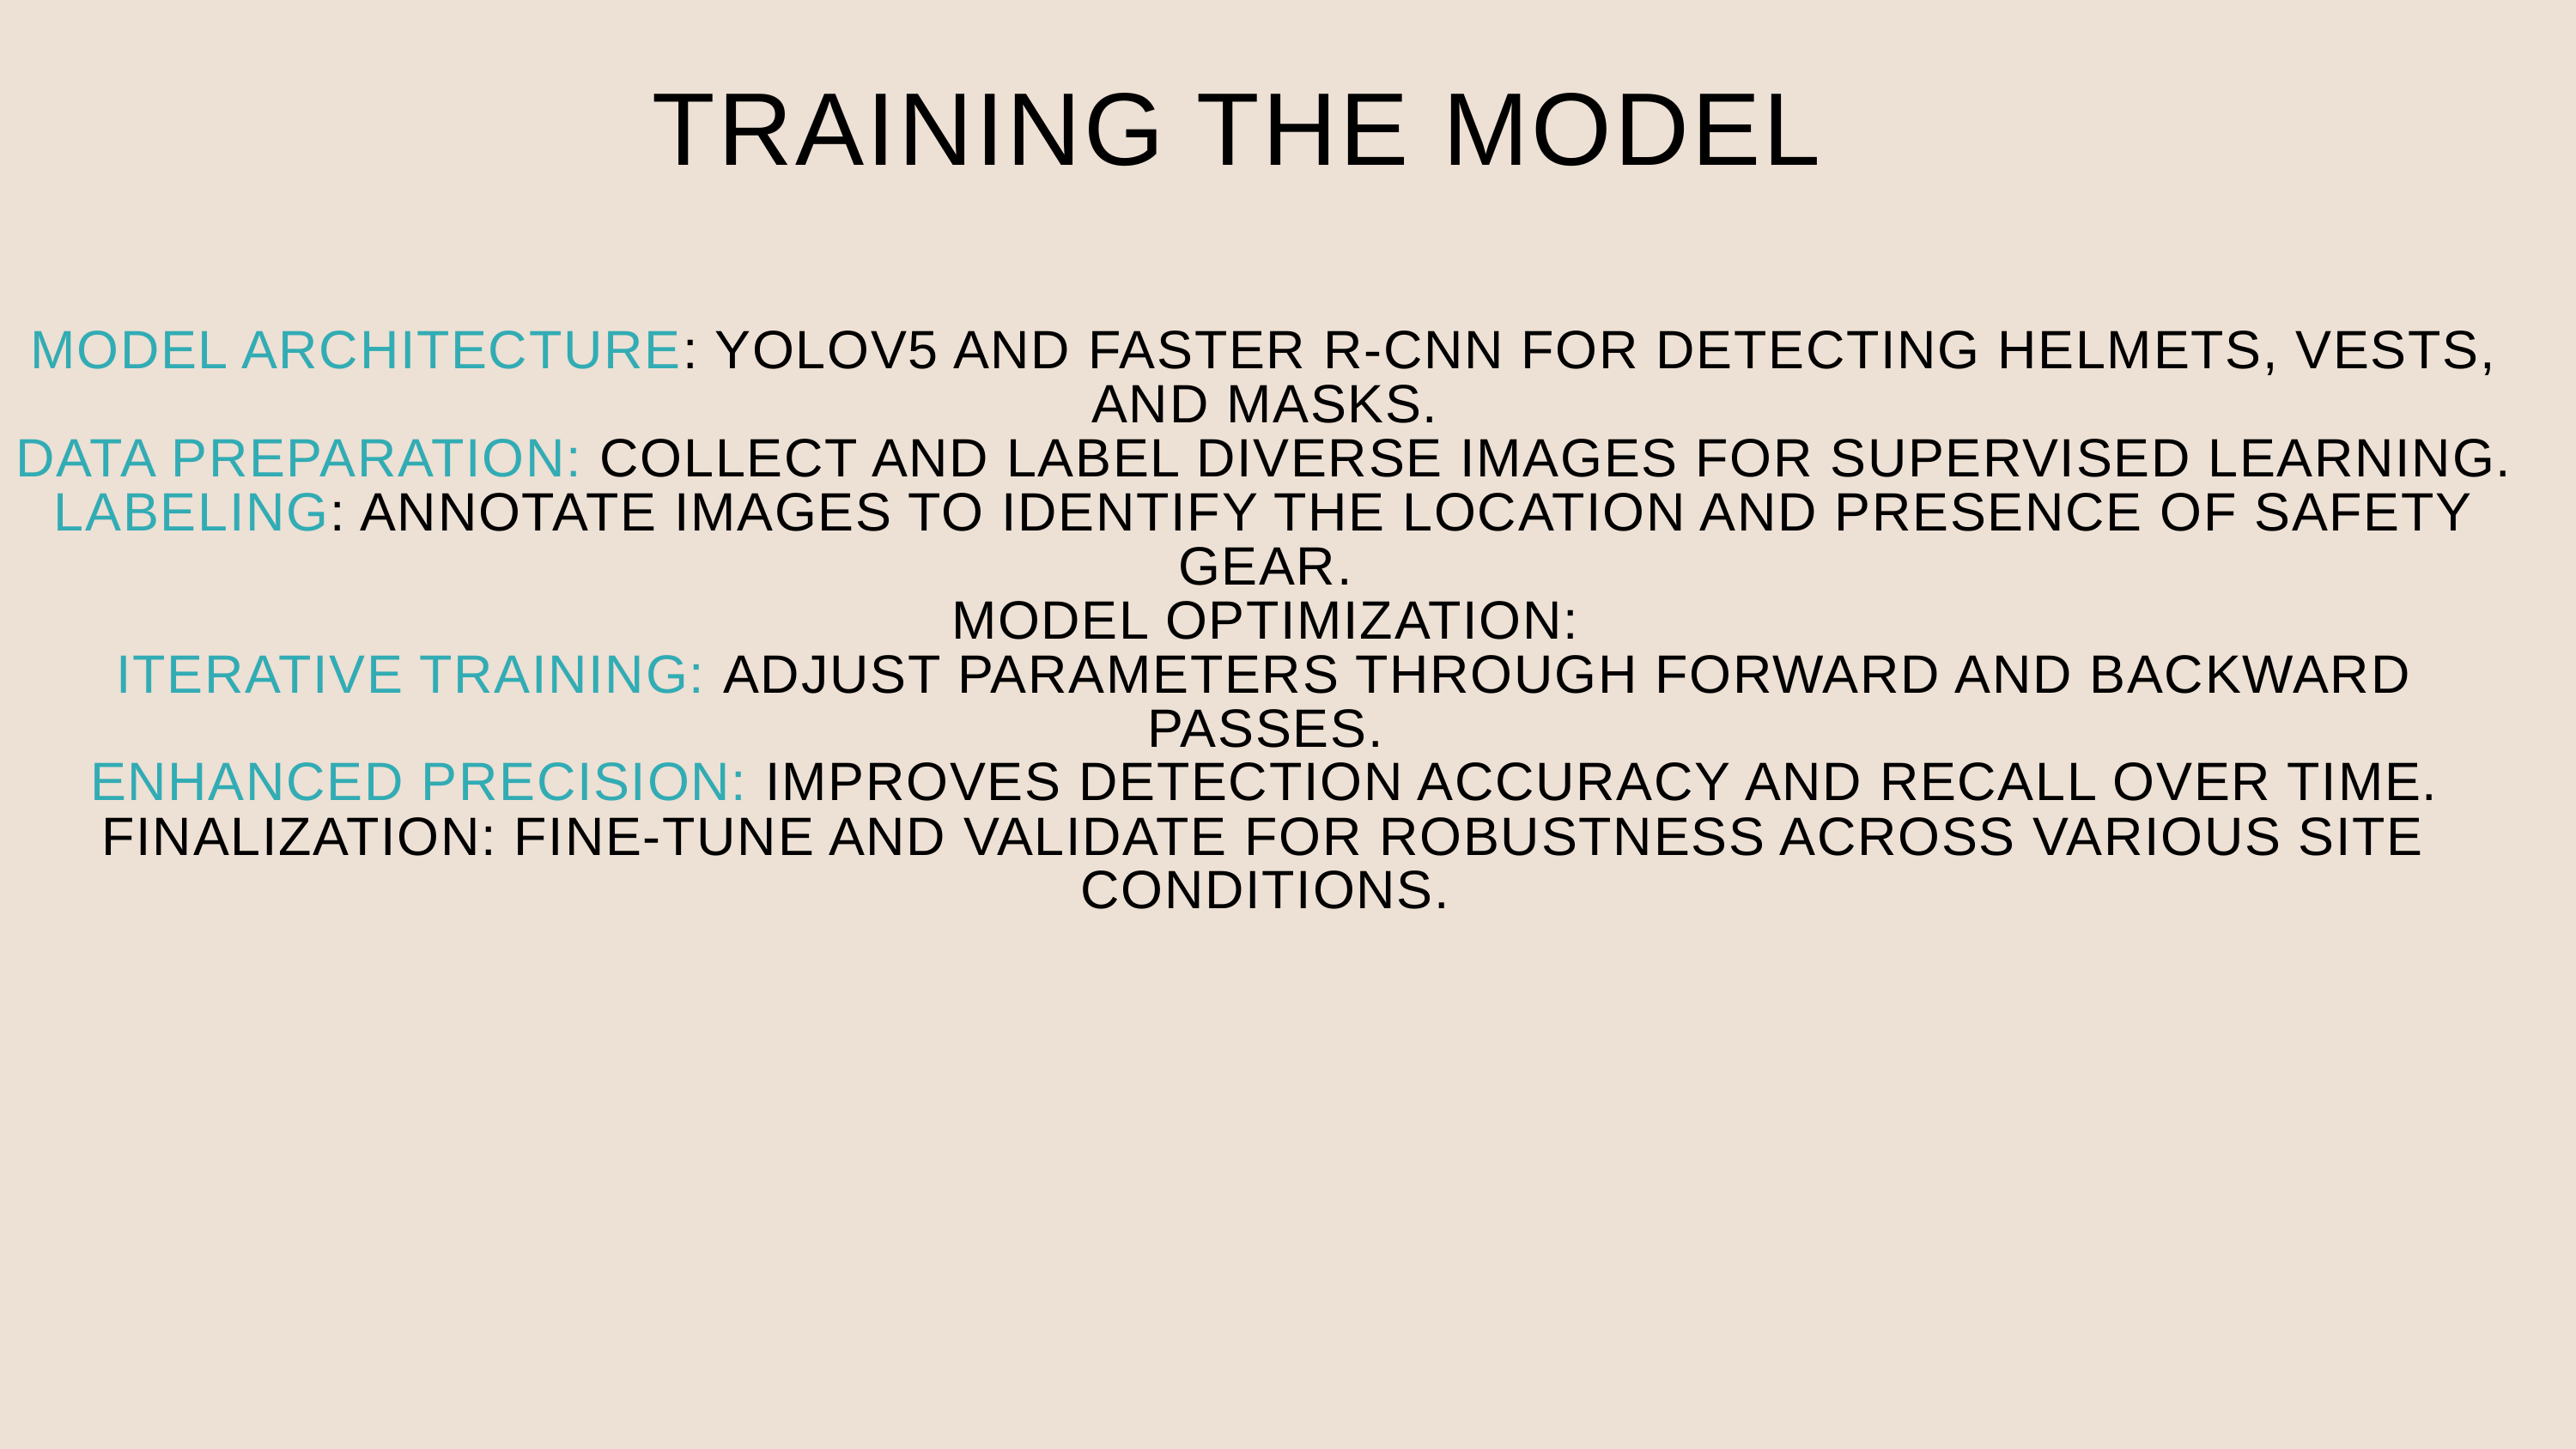

TRAINING THE MODEL
MODEL ARCHITECTURE: YOLOV5 AND FASTER R-CNN FOR DETECTING HELMETS, VESTS, AND MASKS.
DATA PREPARATION: COLLECT AND LABEL DIVERSE IMAGES FOR SUPERVISED LEARNING.
LABELING: ANNOTATE IMAGES TO IDENTIFY THE LOCATION AND PRESENCE OF SAFETY GEAR.
MODEL OPTIMIZATION:
ITERATIVE TRAINING: ADJUST PARAMETERS THROUGH FORWARD AND BACKWARD PASSES.
ENHANCED PRECISION: IMPROVES DETECTION ACCURACY AND RECALL OVER TIME.
FINALIZATION: FINE-TUNE AND VALIDATE FOR ROBUSTNESS ACROSS VARIOUS SITE CONDITIONS.